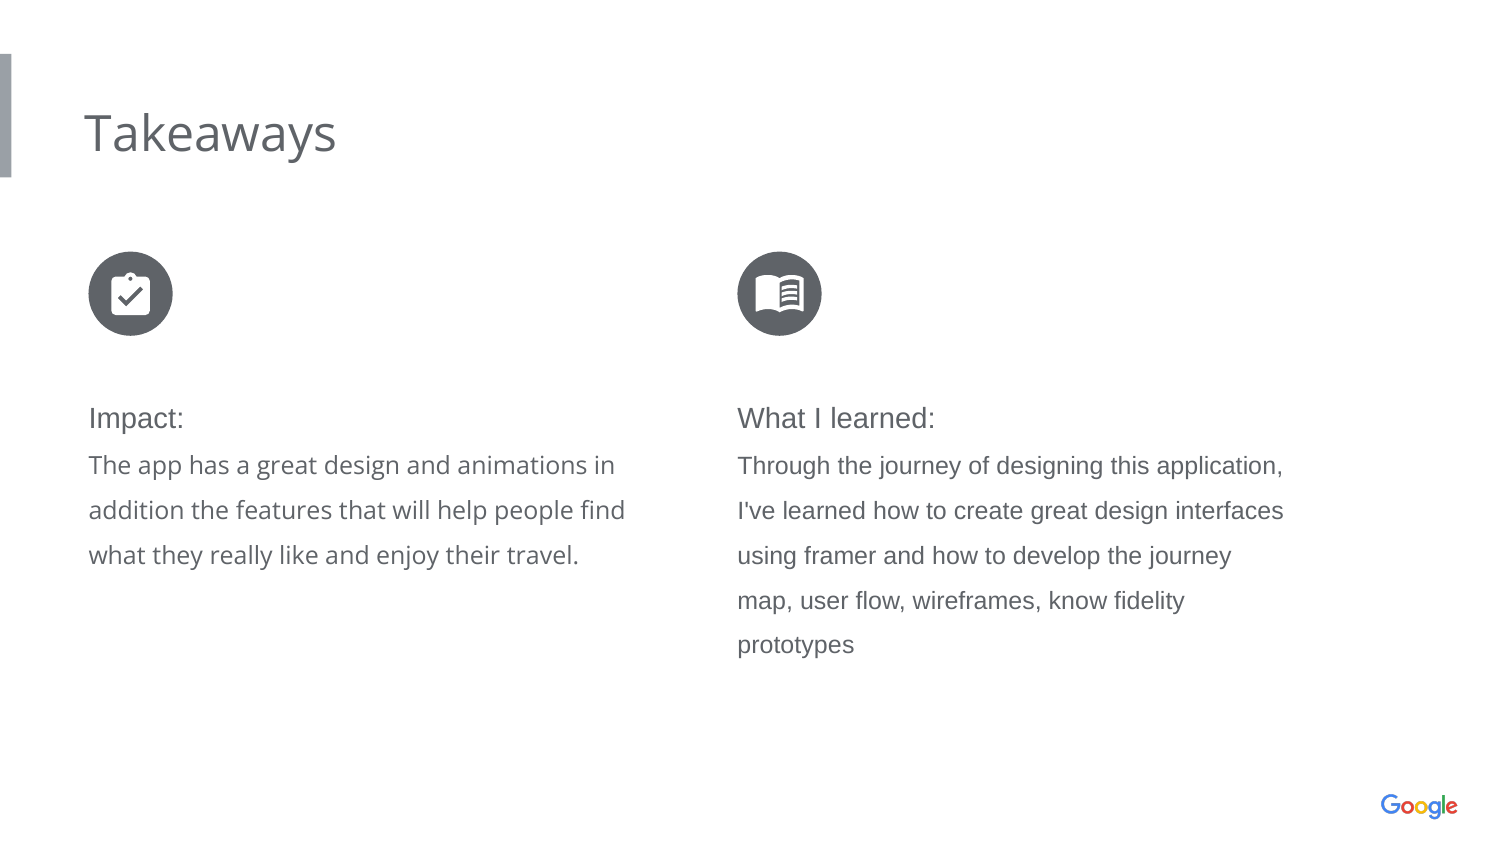

Takeaways

Impact:
The app has a great design and animations in addition the features that will help people find what they really like and enjoy their travel.
What I learned:
Through the journey of designing this application, I've learned how to create great design interfaces using framer and how to develop the journey map, user flow, wireframes, know fidelity prototypes